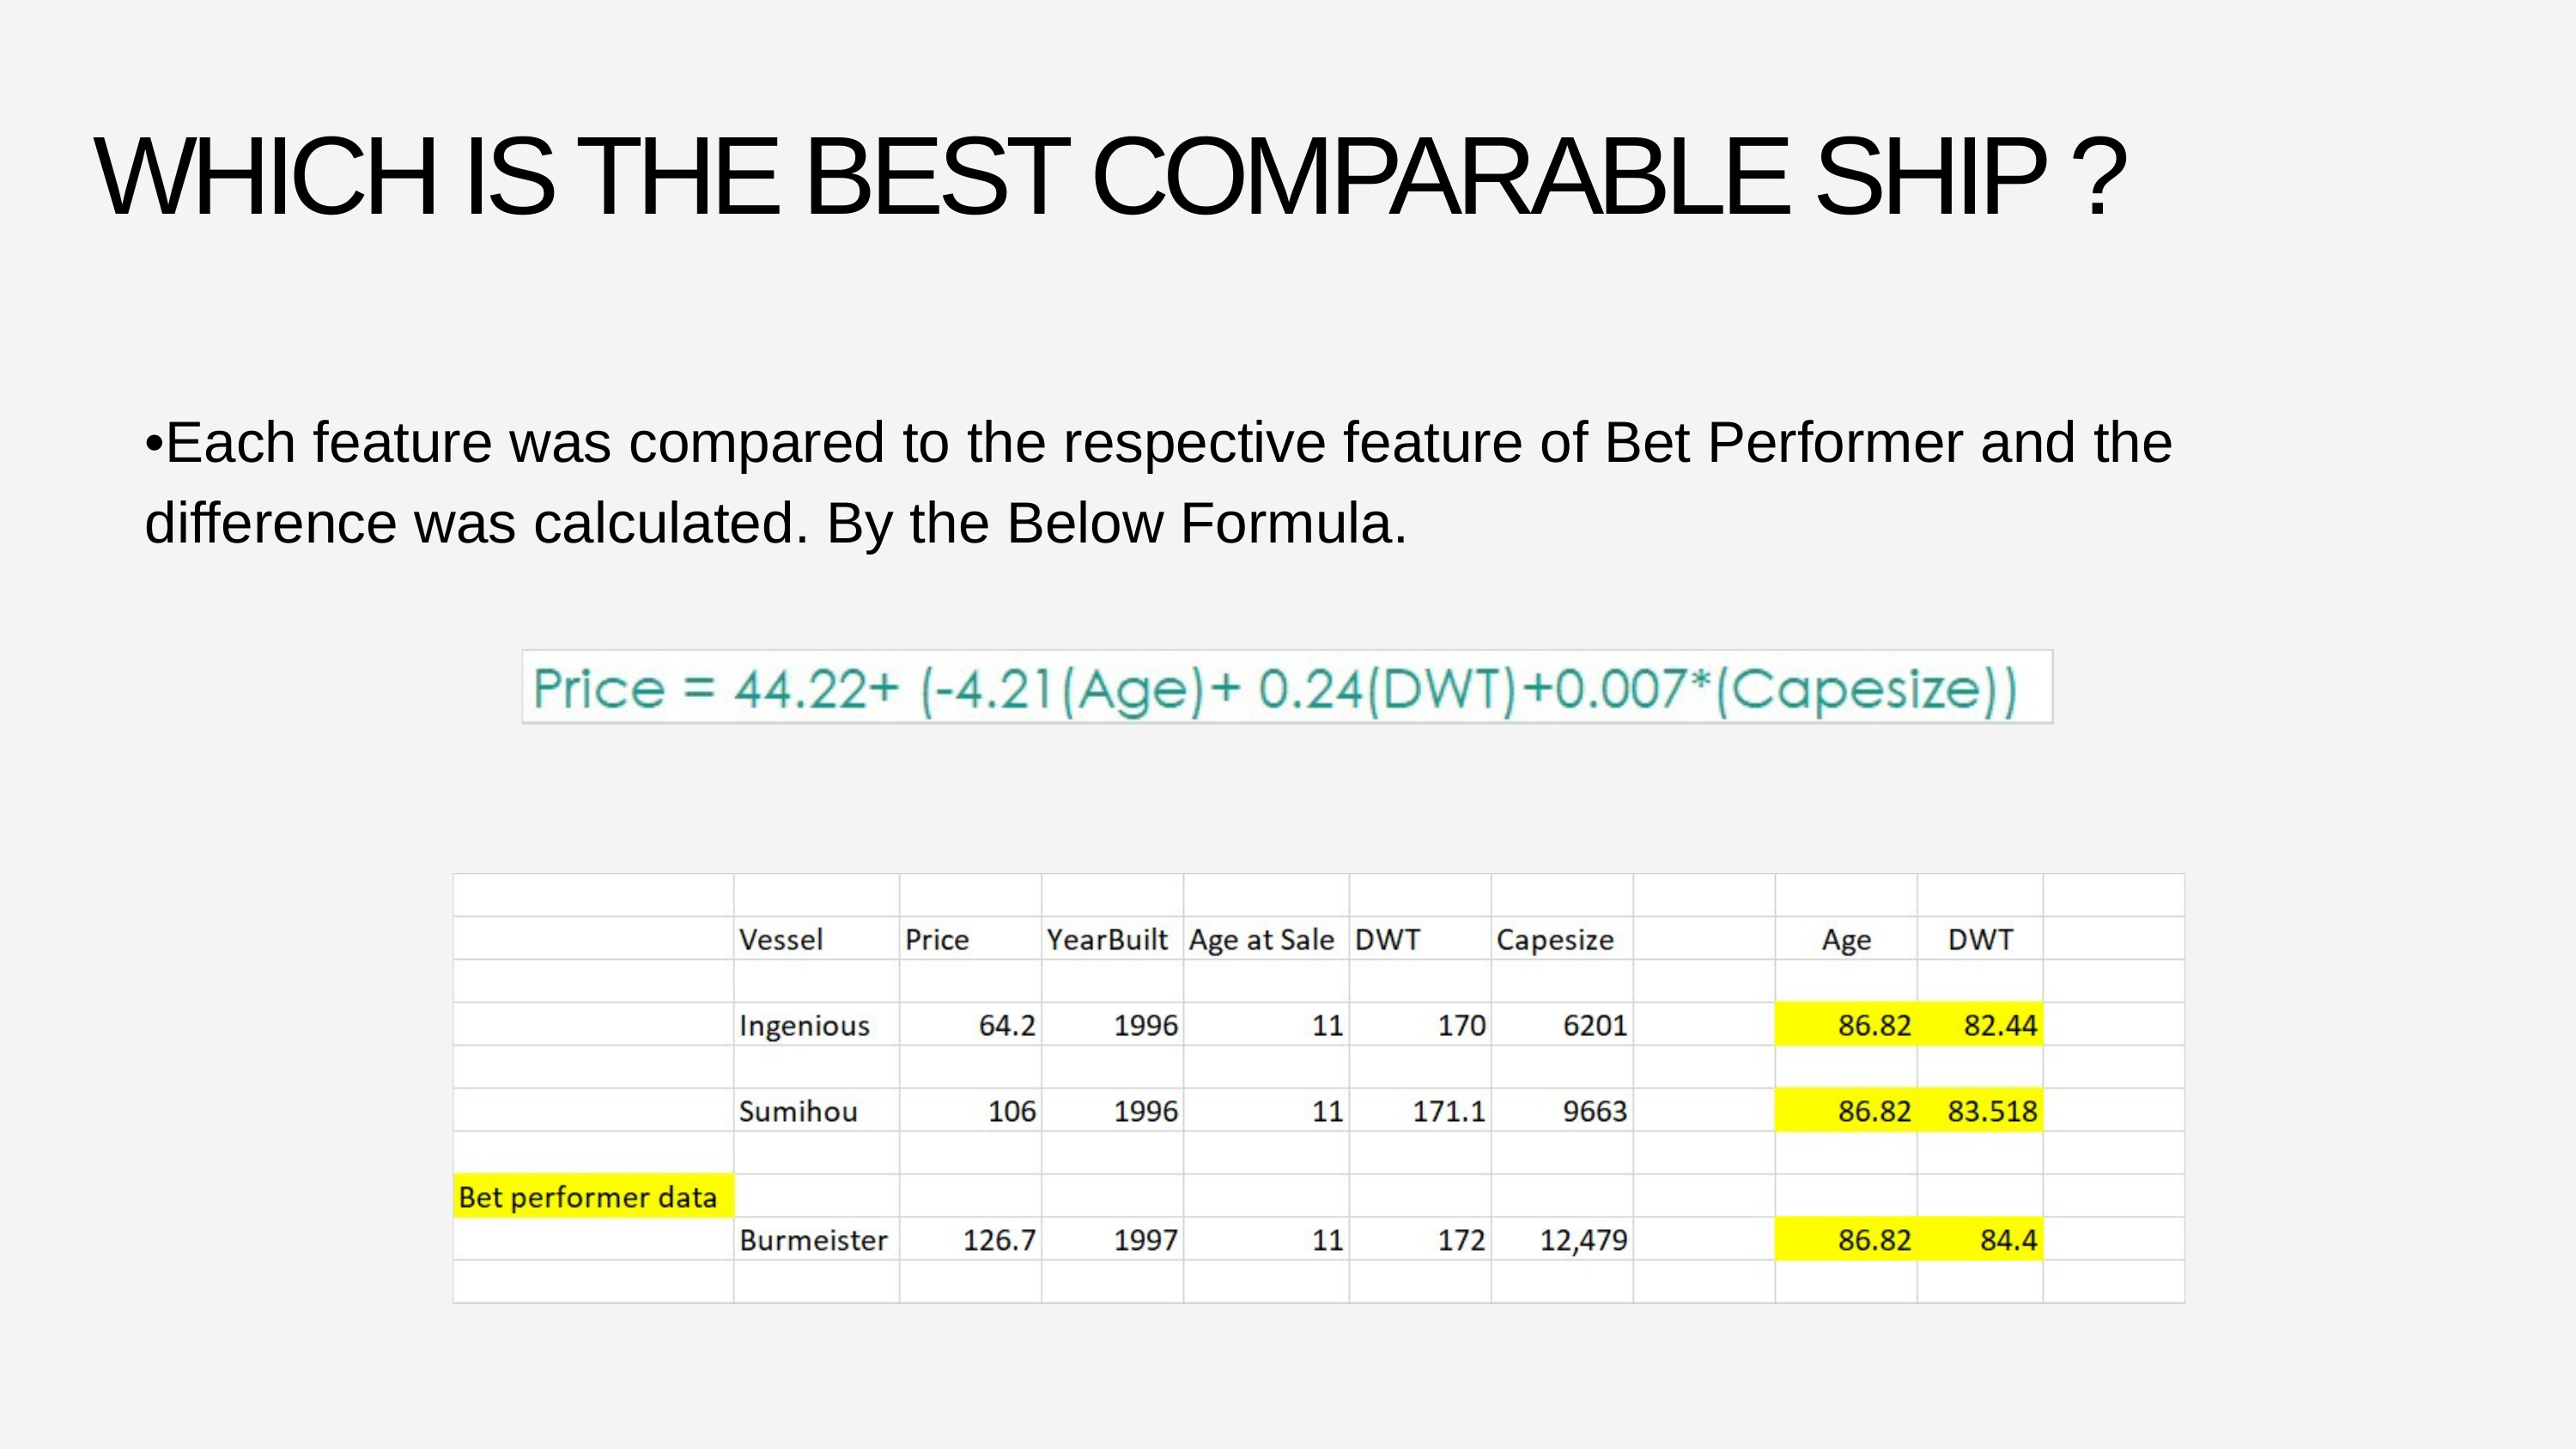

WHICH IS THE BEST COMPARABLE SHIP ?
•Each feature was compared to the respective feature of Bet Performer and the difference was calculated. By the Below Formula.